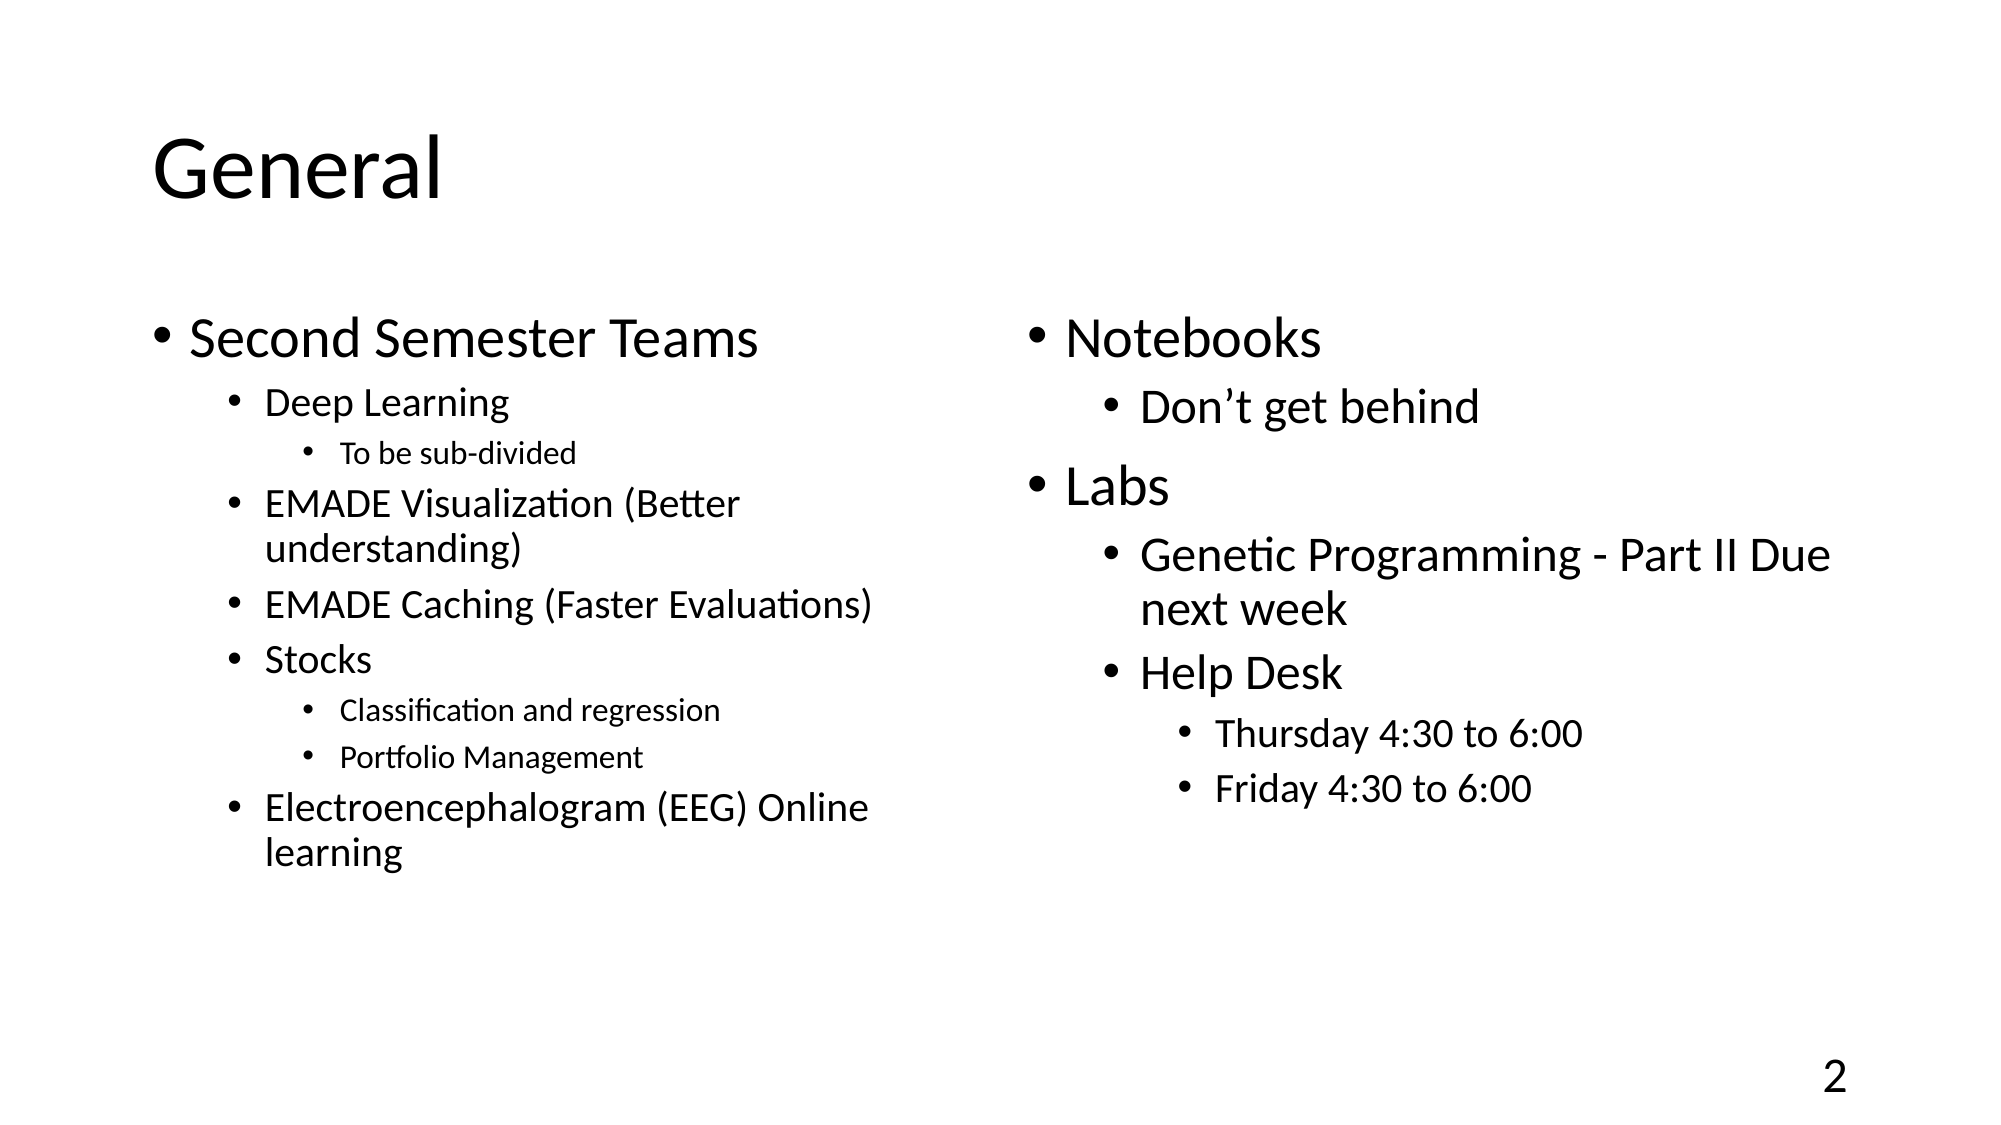

# General
Notebooks
Don’t get behind
Labs
Genetic Programming - Part II Due next week
Help Desk
Thursday 4:30 to 6:00
Friday 4:30 to 6:00
Second Semester Teams
Deep Learning
To be sub-divided
EMADE Visualization (Better understanding)
EMADE Caching (Faster Evaluations)
Stocks
Classification and regression
Portfolio Management
Electroencephalogram (EEG) Online learning
2